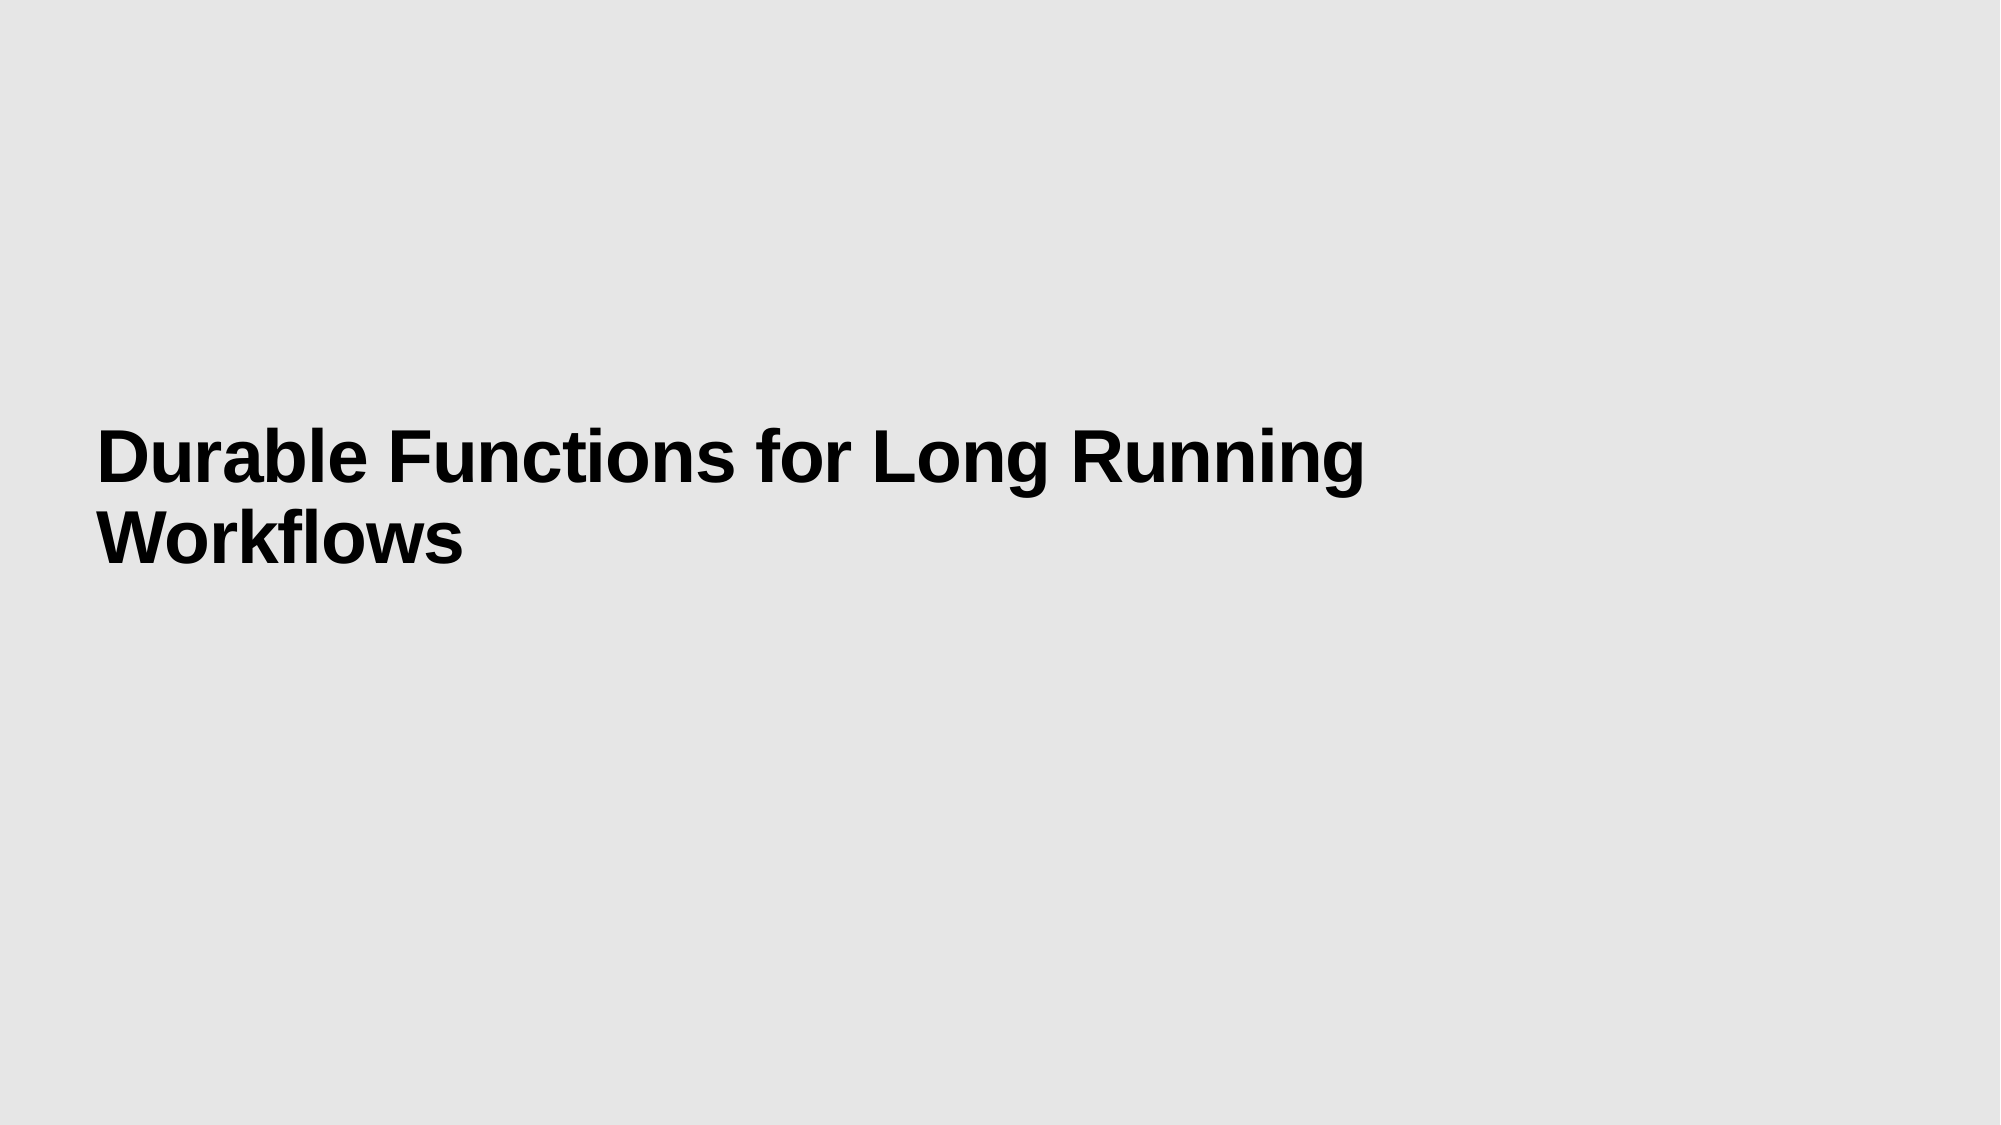

# Durable Functions for Long Running Workflows